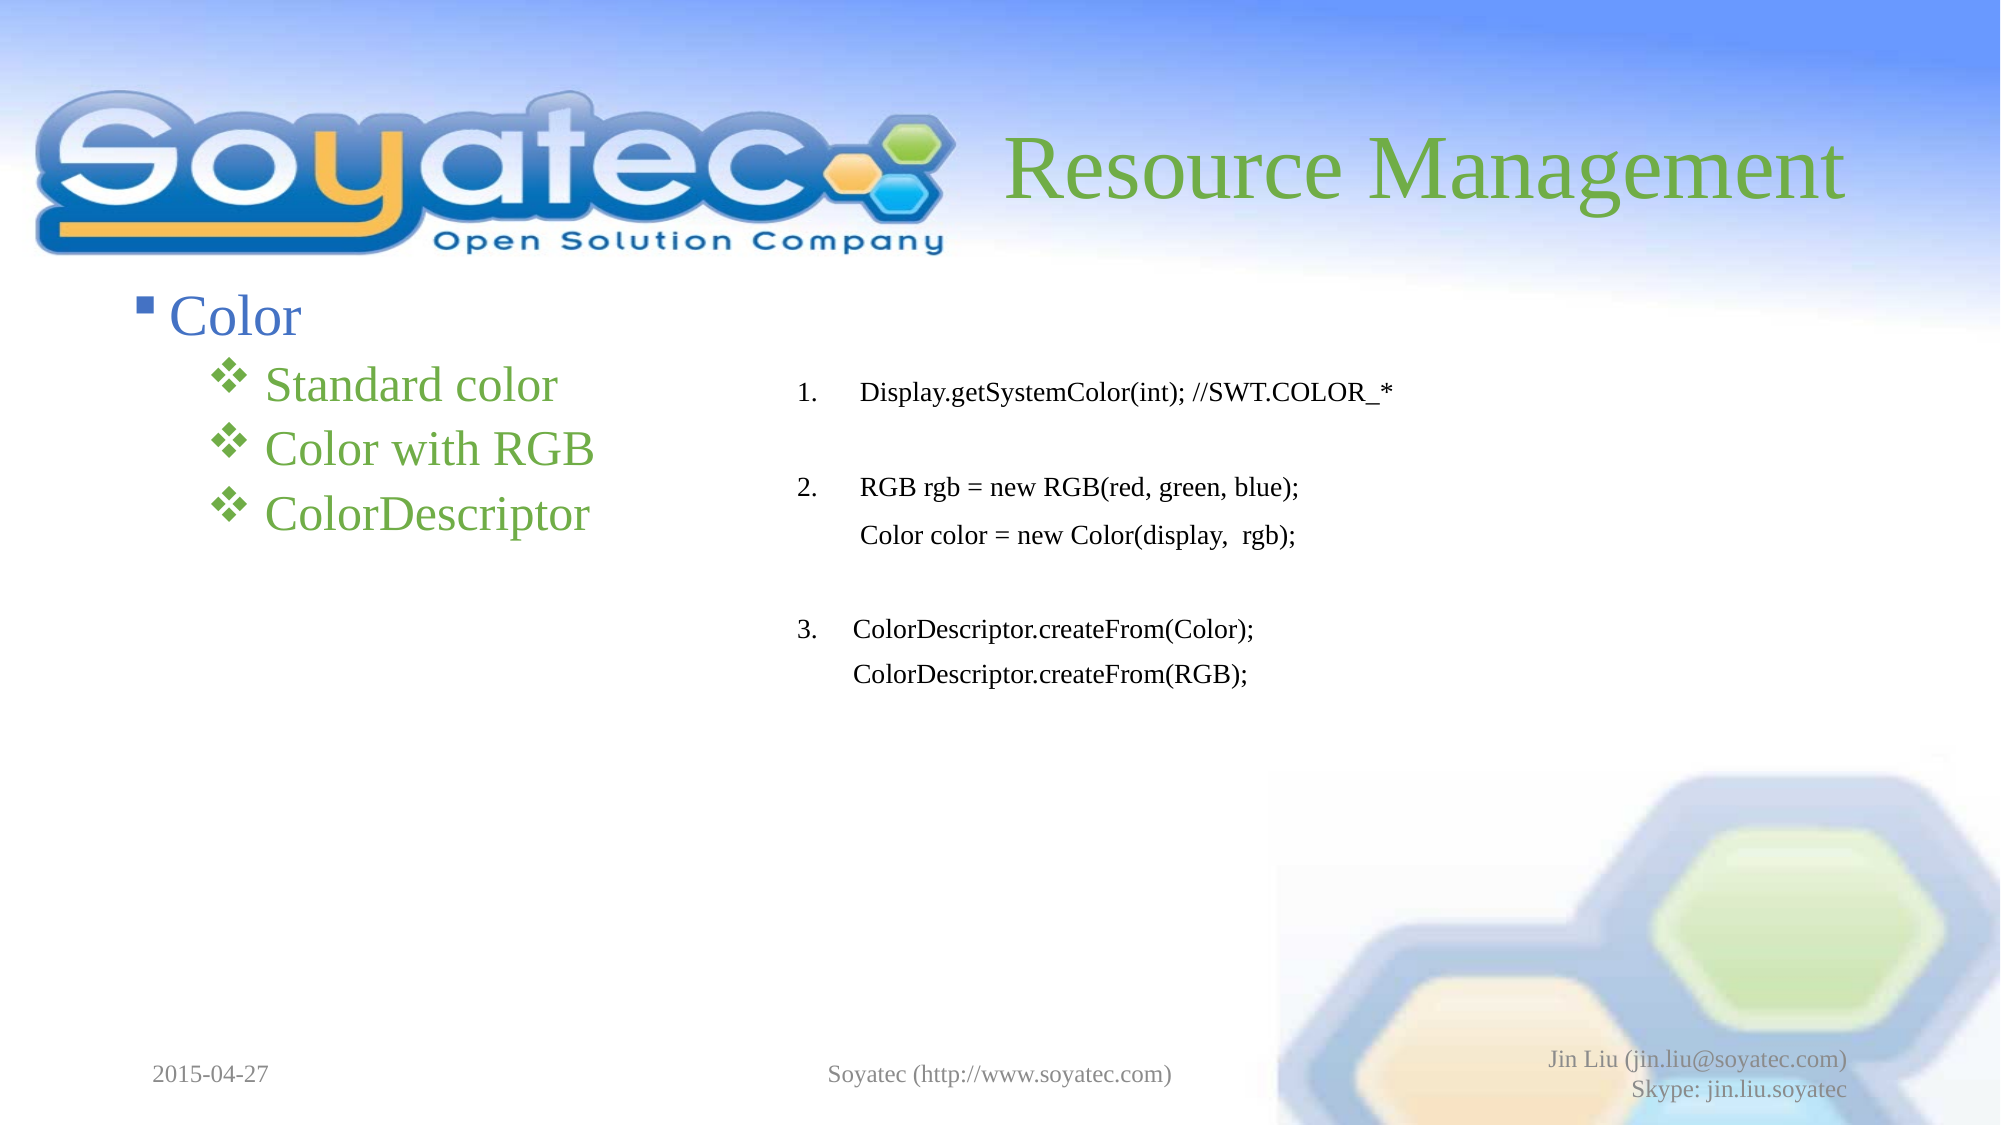

# Resource Management
Color
 Standard color
 Color with RGB
 ColorDescriptor
1.      Display.getSystemColor(int); //SWT.COLOR_*

2.      RGB rgb = new RGB(red, green, blue);
         Color color = new Color(display,  rgb);

3.     ColorDescriptor.createFrom(Color);
        ColorDescriptor.createFrom(RGB);

2015-04-27
Soyatec (http://www.soyatec.com)
Jin Liu (jin.liu@soyatec.com)
Skype: jin.liu.soyatec